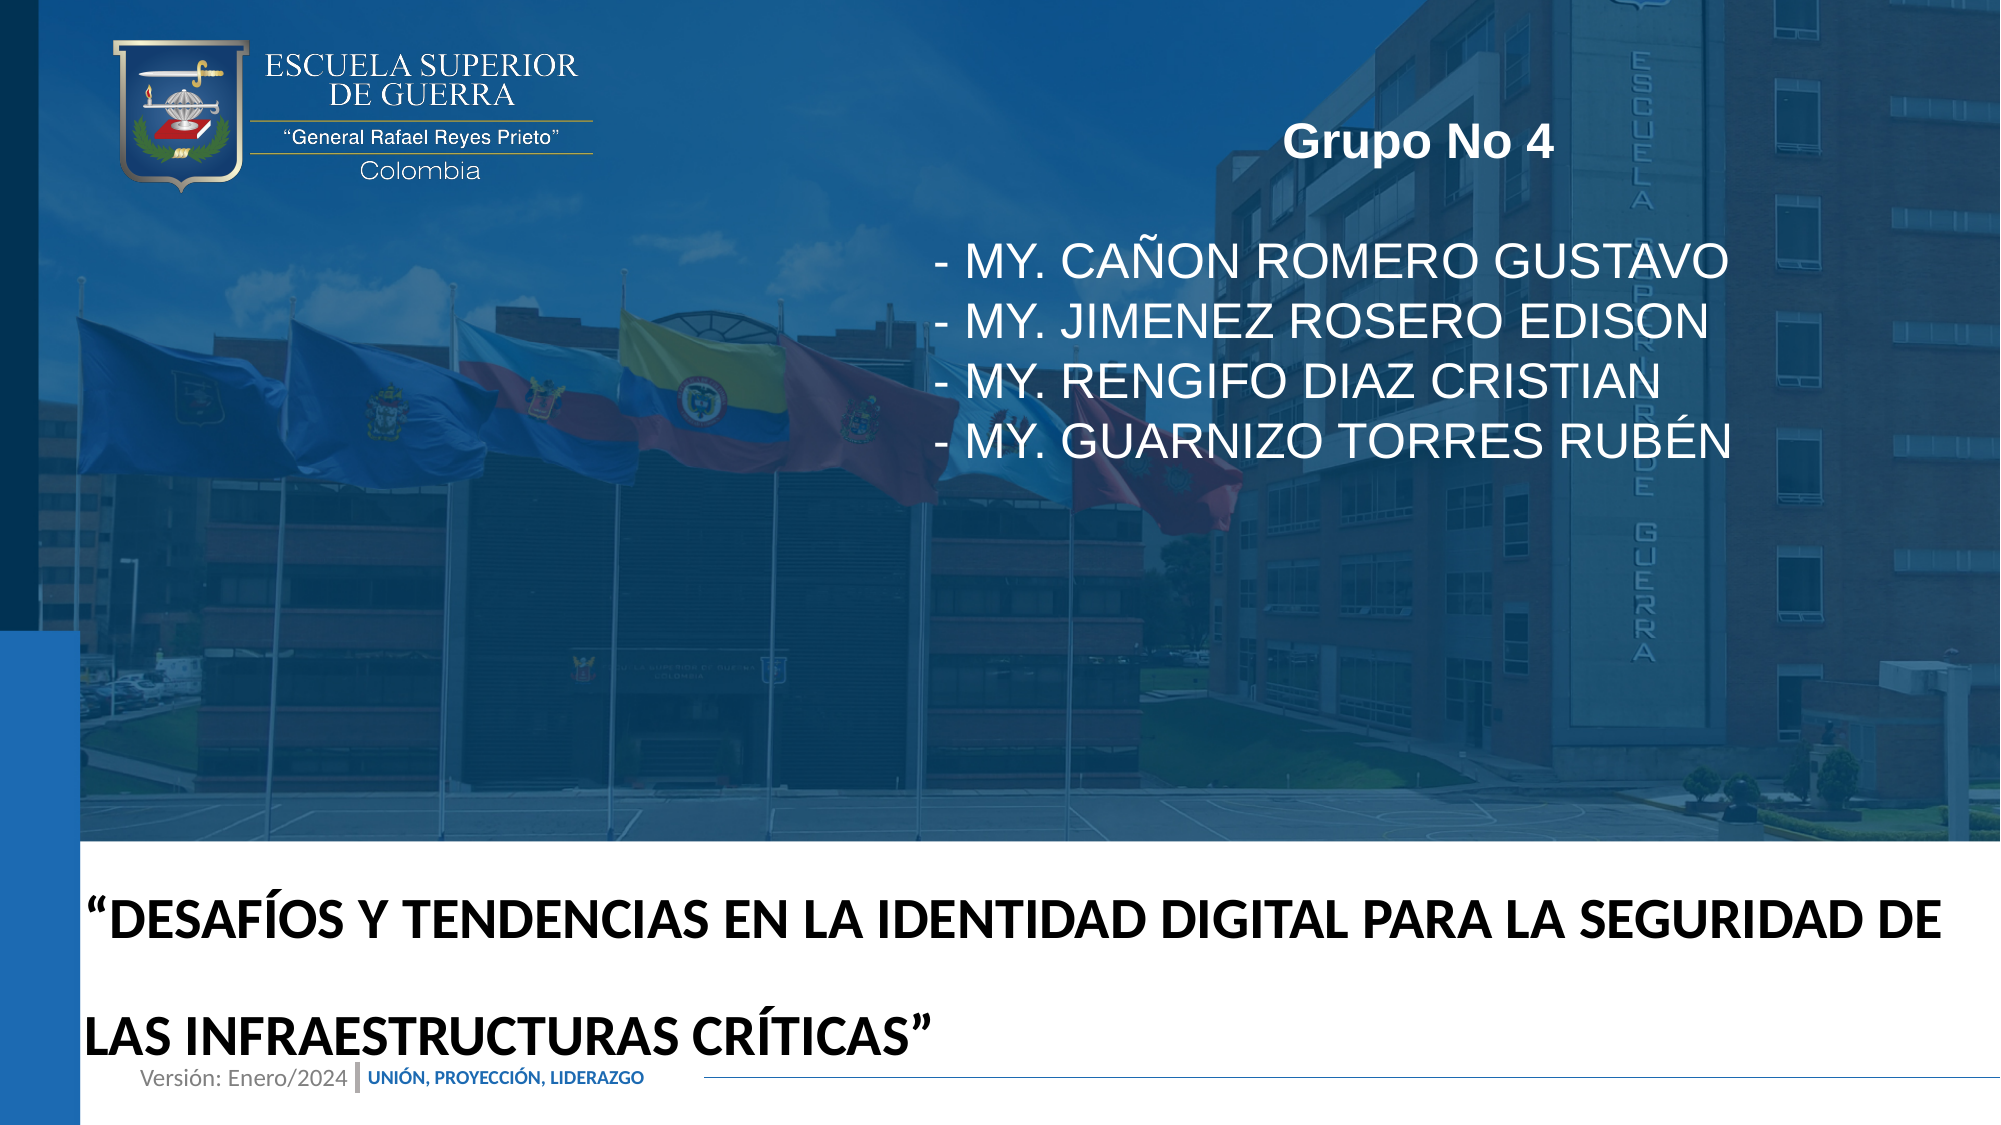

Grupo No 4

- MY. CAÑON ROMERO GUSTAVO
- MY. JIMENEZ ROSERO EDISON
- MY. RENGIFO DIAZ CRISTIAN
- MY. GUARNIZO TORRES RUBÉN

# “DESAFÍOS Y TENDENCIAS EN LA IDENTIDAD DIGITAL PARA LA SEGURIDAD DE LAS INFRAESTRUCTURAS CRÍTICAS”